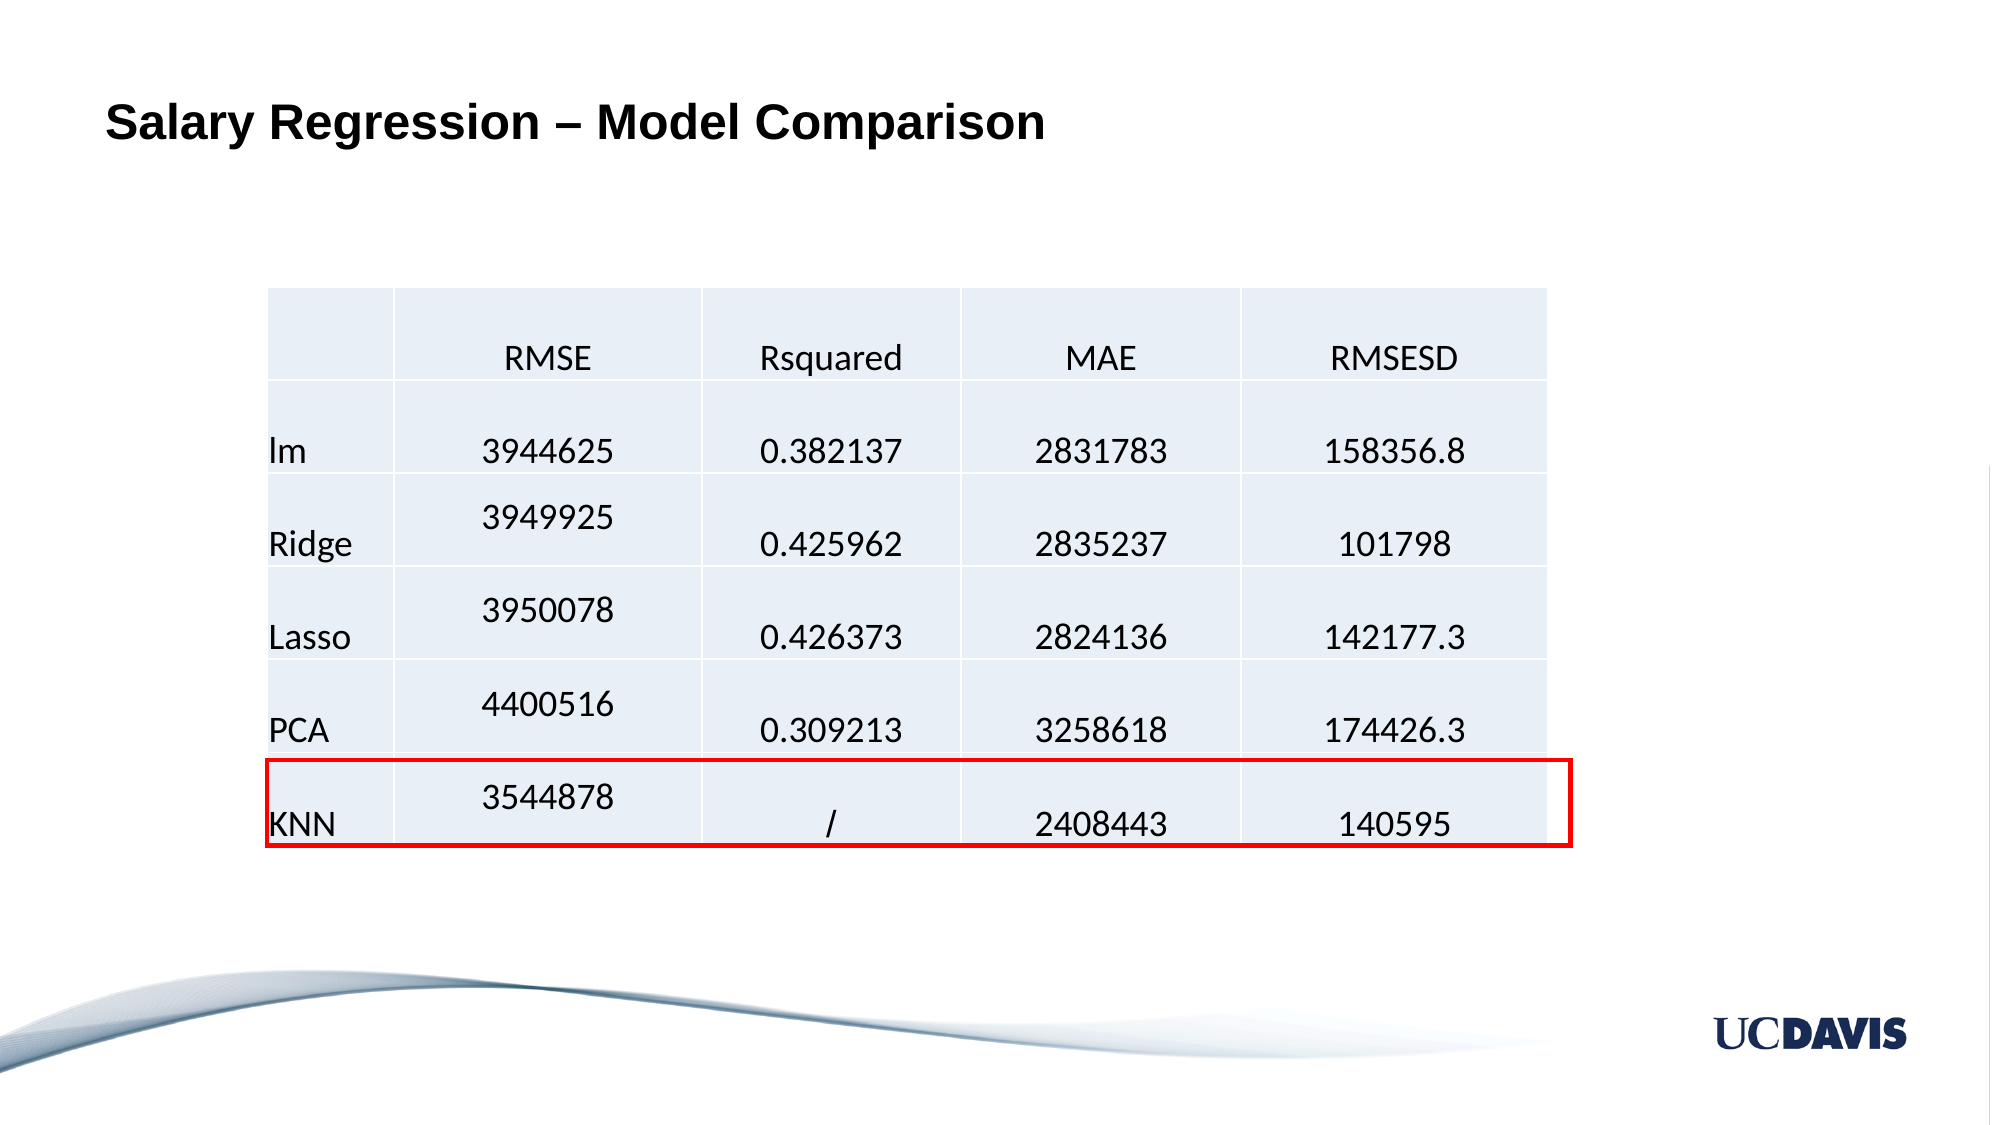

# Salary Regression – Model Comparison
|  | RMSE | Rsquared | MAE | RMSESD |
| --- | --- | --- | --- | --- |
| lm | 3944625 | 0.382137 | 2831783 | 158356.8 |
| Ridge | 3949925 | 0.425962 | 2835237 | 101798 |
| Lasso | 3950078 | 0.426373 | 2824136 | 142177.3 |
| PCA | 4400516 | 0.309213 | 3258618 | 174426.3 |
| KNN | 3544878 | / | 2408443 | 140595 |